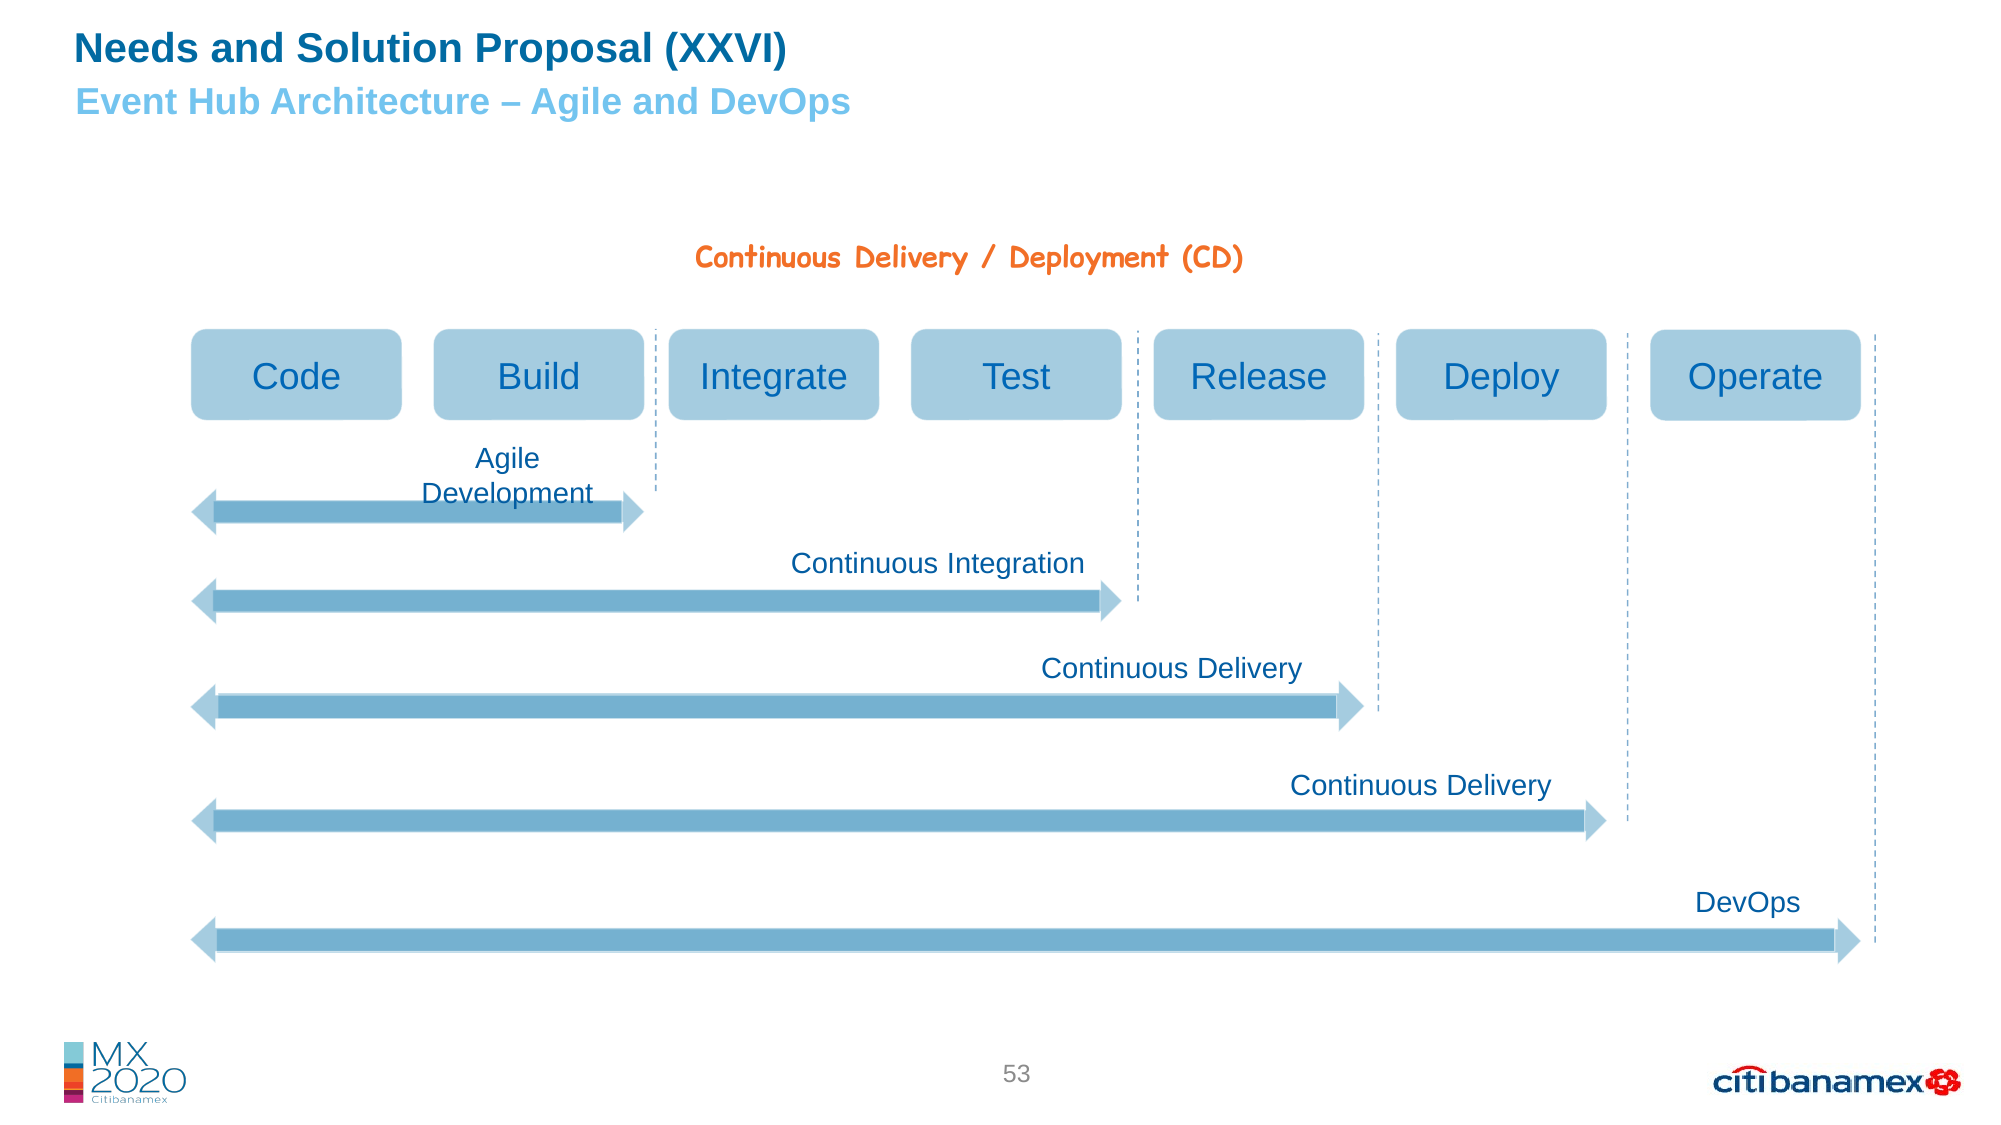

Needs and Solution Proposal (XXVI)
Event Hub Architecture – Agile and DevOps
Continuous Delivery / Deployment (CD)
Code
Build
Integrate
Test
Release
Deploy
Operate
Agile Development

Continuous Integration

Continuous Delivery

Continuous Delivery

DevOps